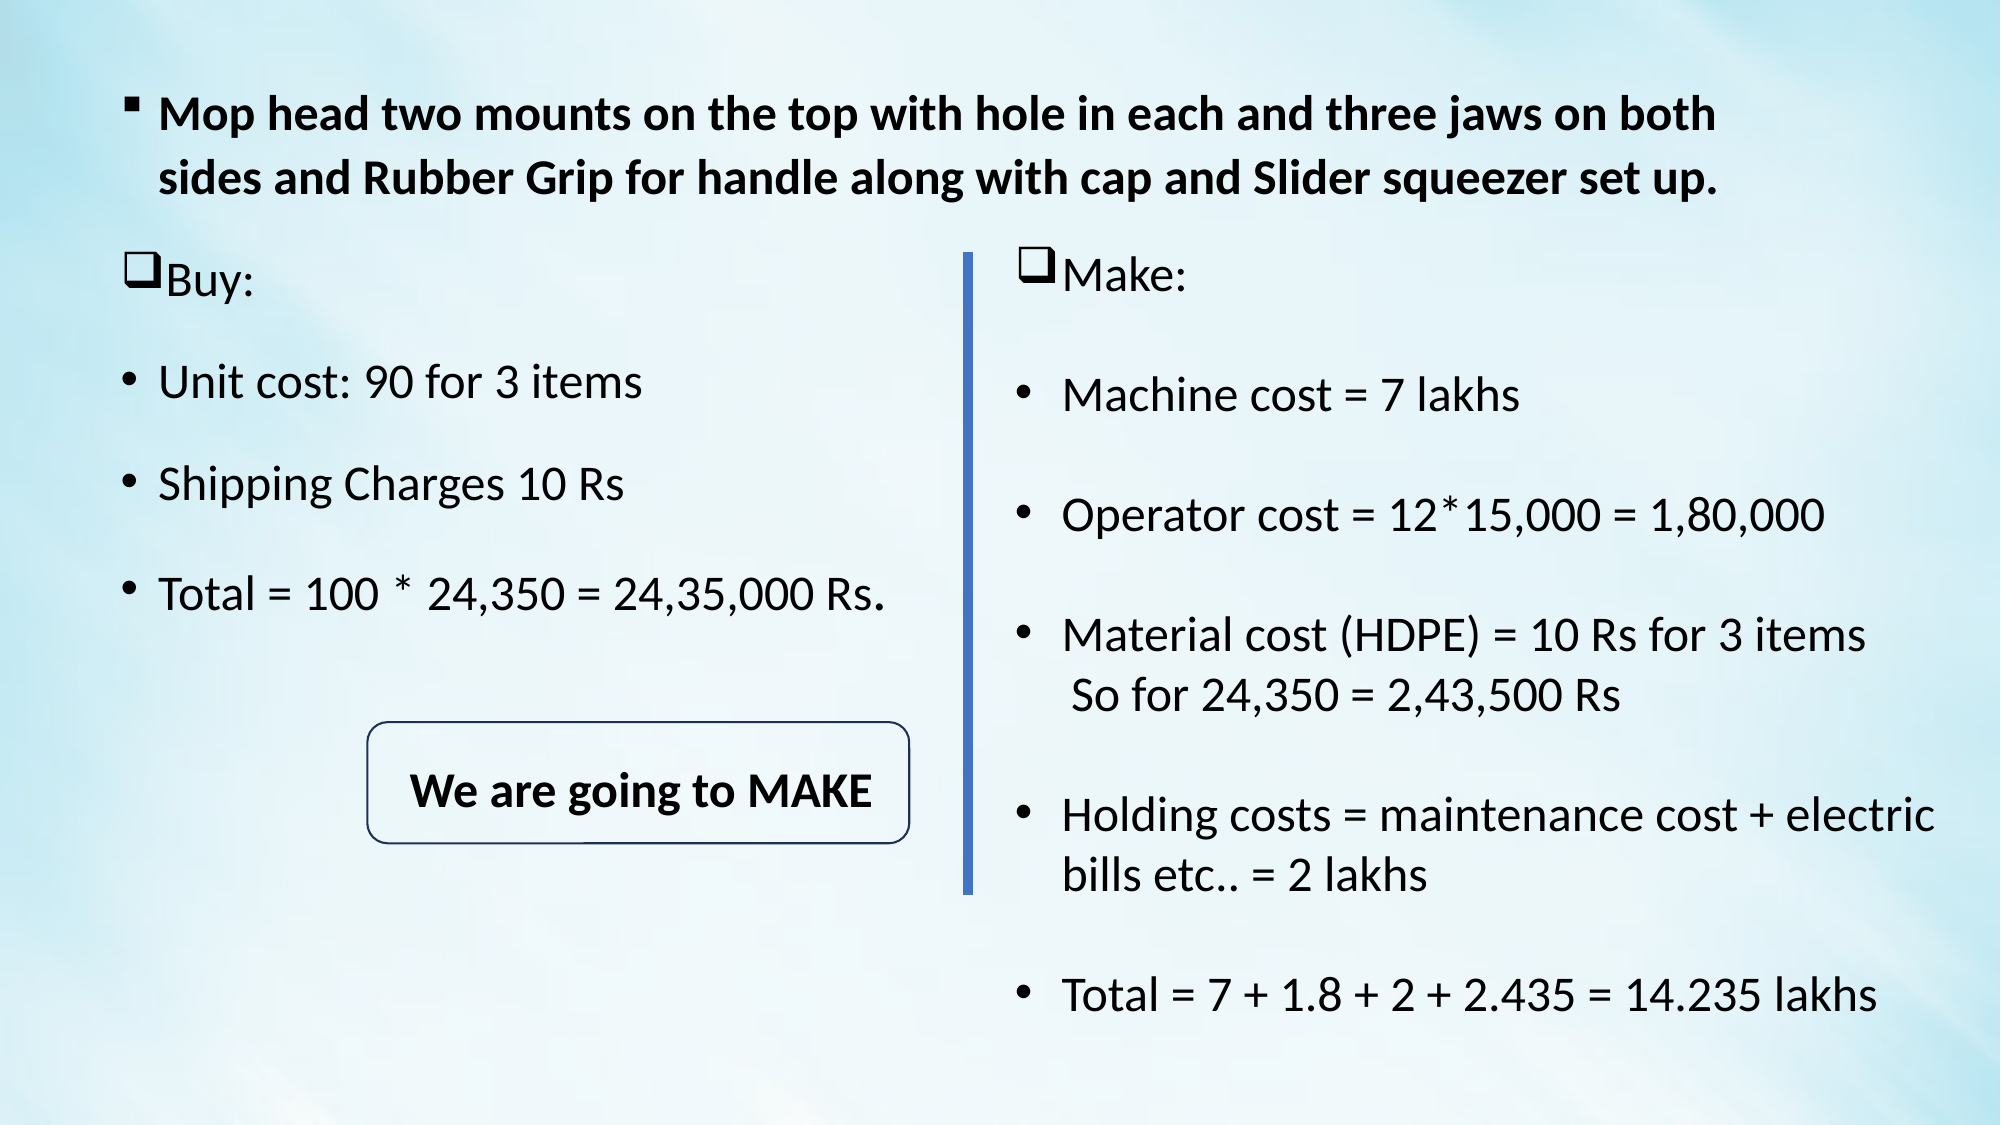

Mop head two mounts on the top with hole in each and three jaws on both sides and Rubber Grip for handle along with cap and Slider squeezer set up.
Buy:
Unit cost: 90 for 3 items
Shipping Charges 10 Rs
Total = 100 * 24,350 = 24,35,000 Rs.

Make:

Machine cost = 7 lakhs

Operator cost = 12*15,000 = 1,80,000

Material cost (HDPE) = 10 Rs for 3 items
     So for 24,350 = 2,43,500 Rs

Holding costs = maintenance cost + electric bills etc.. = 2 lakhs

Total = 7 + 1.8 + 2 + 2.435 = 14.235 lakhs

We are going to MAKE